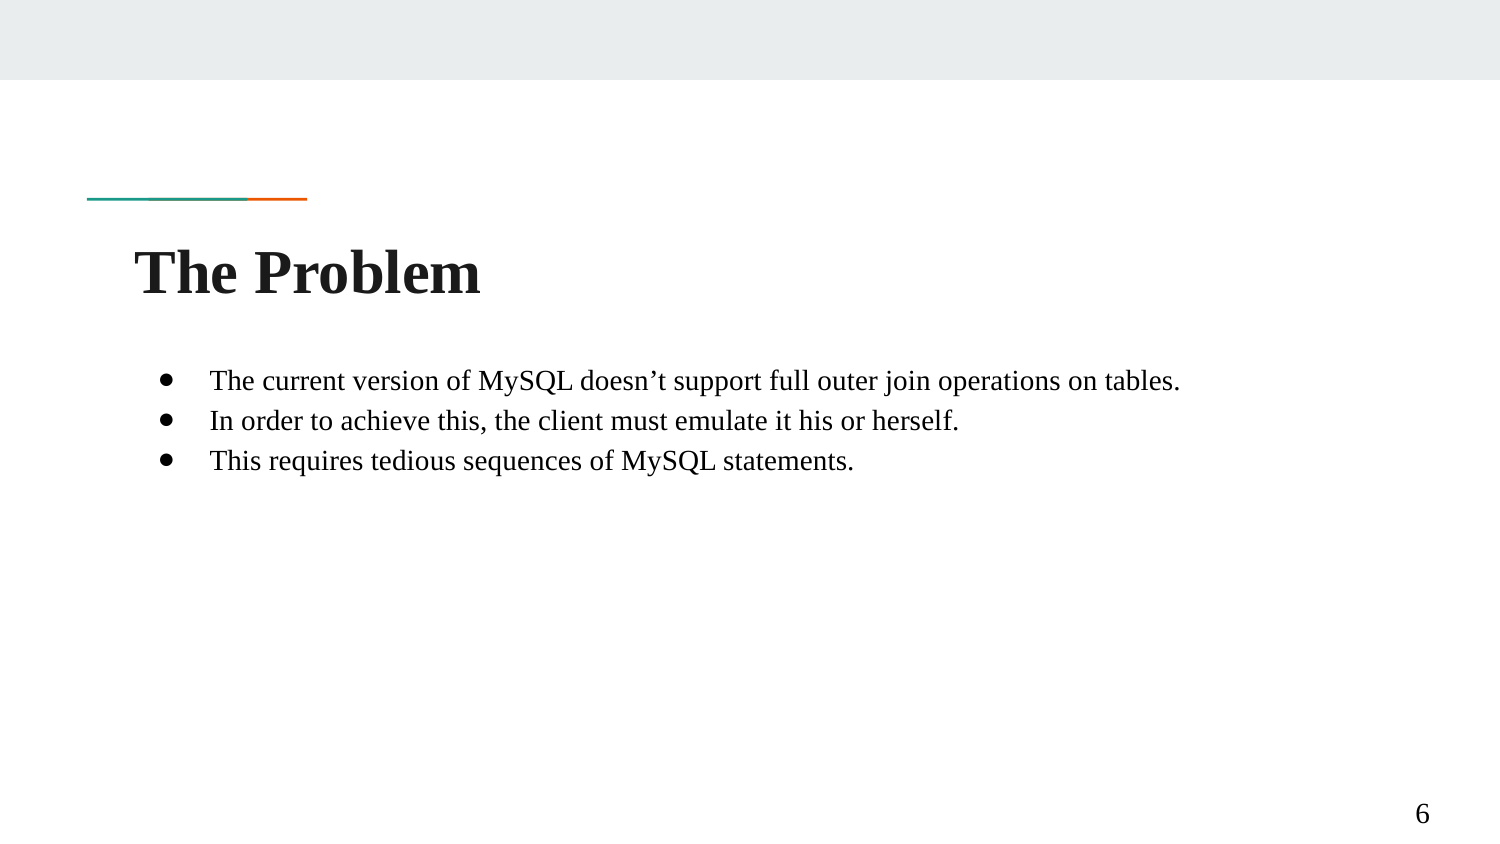

# The Problem
The current version of MySQL doesn’t support full outer join operations on tables.
In order to achieve this, the client must emulate it his or herself.
This requires tedious sequences of MySQL statements.
6